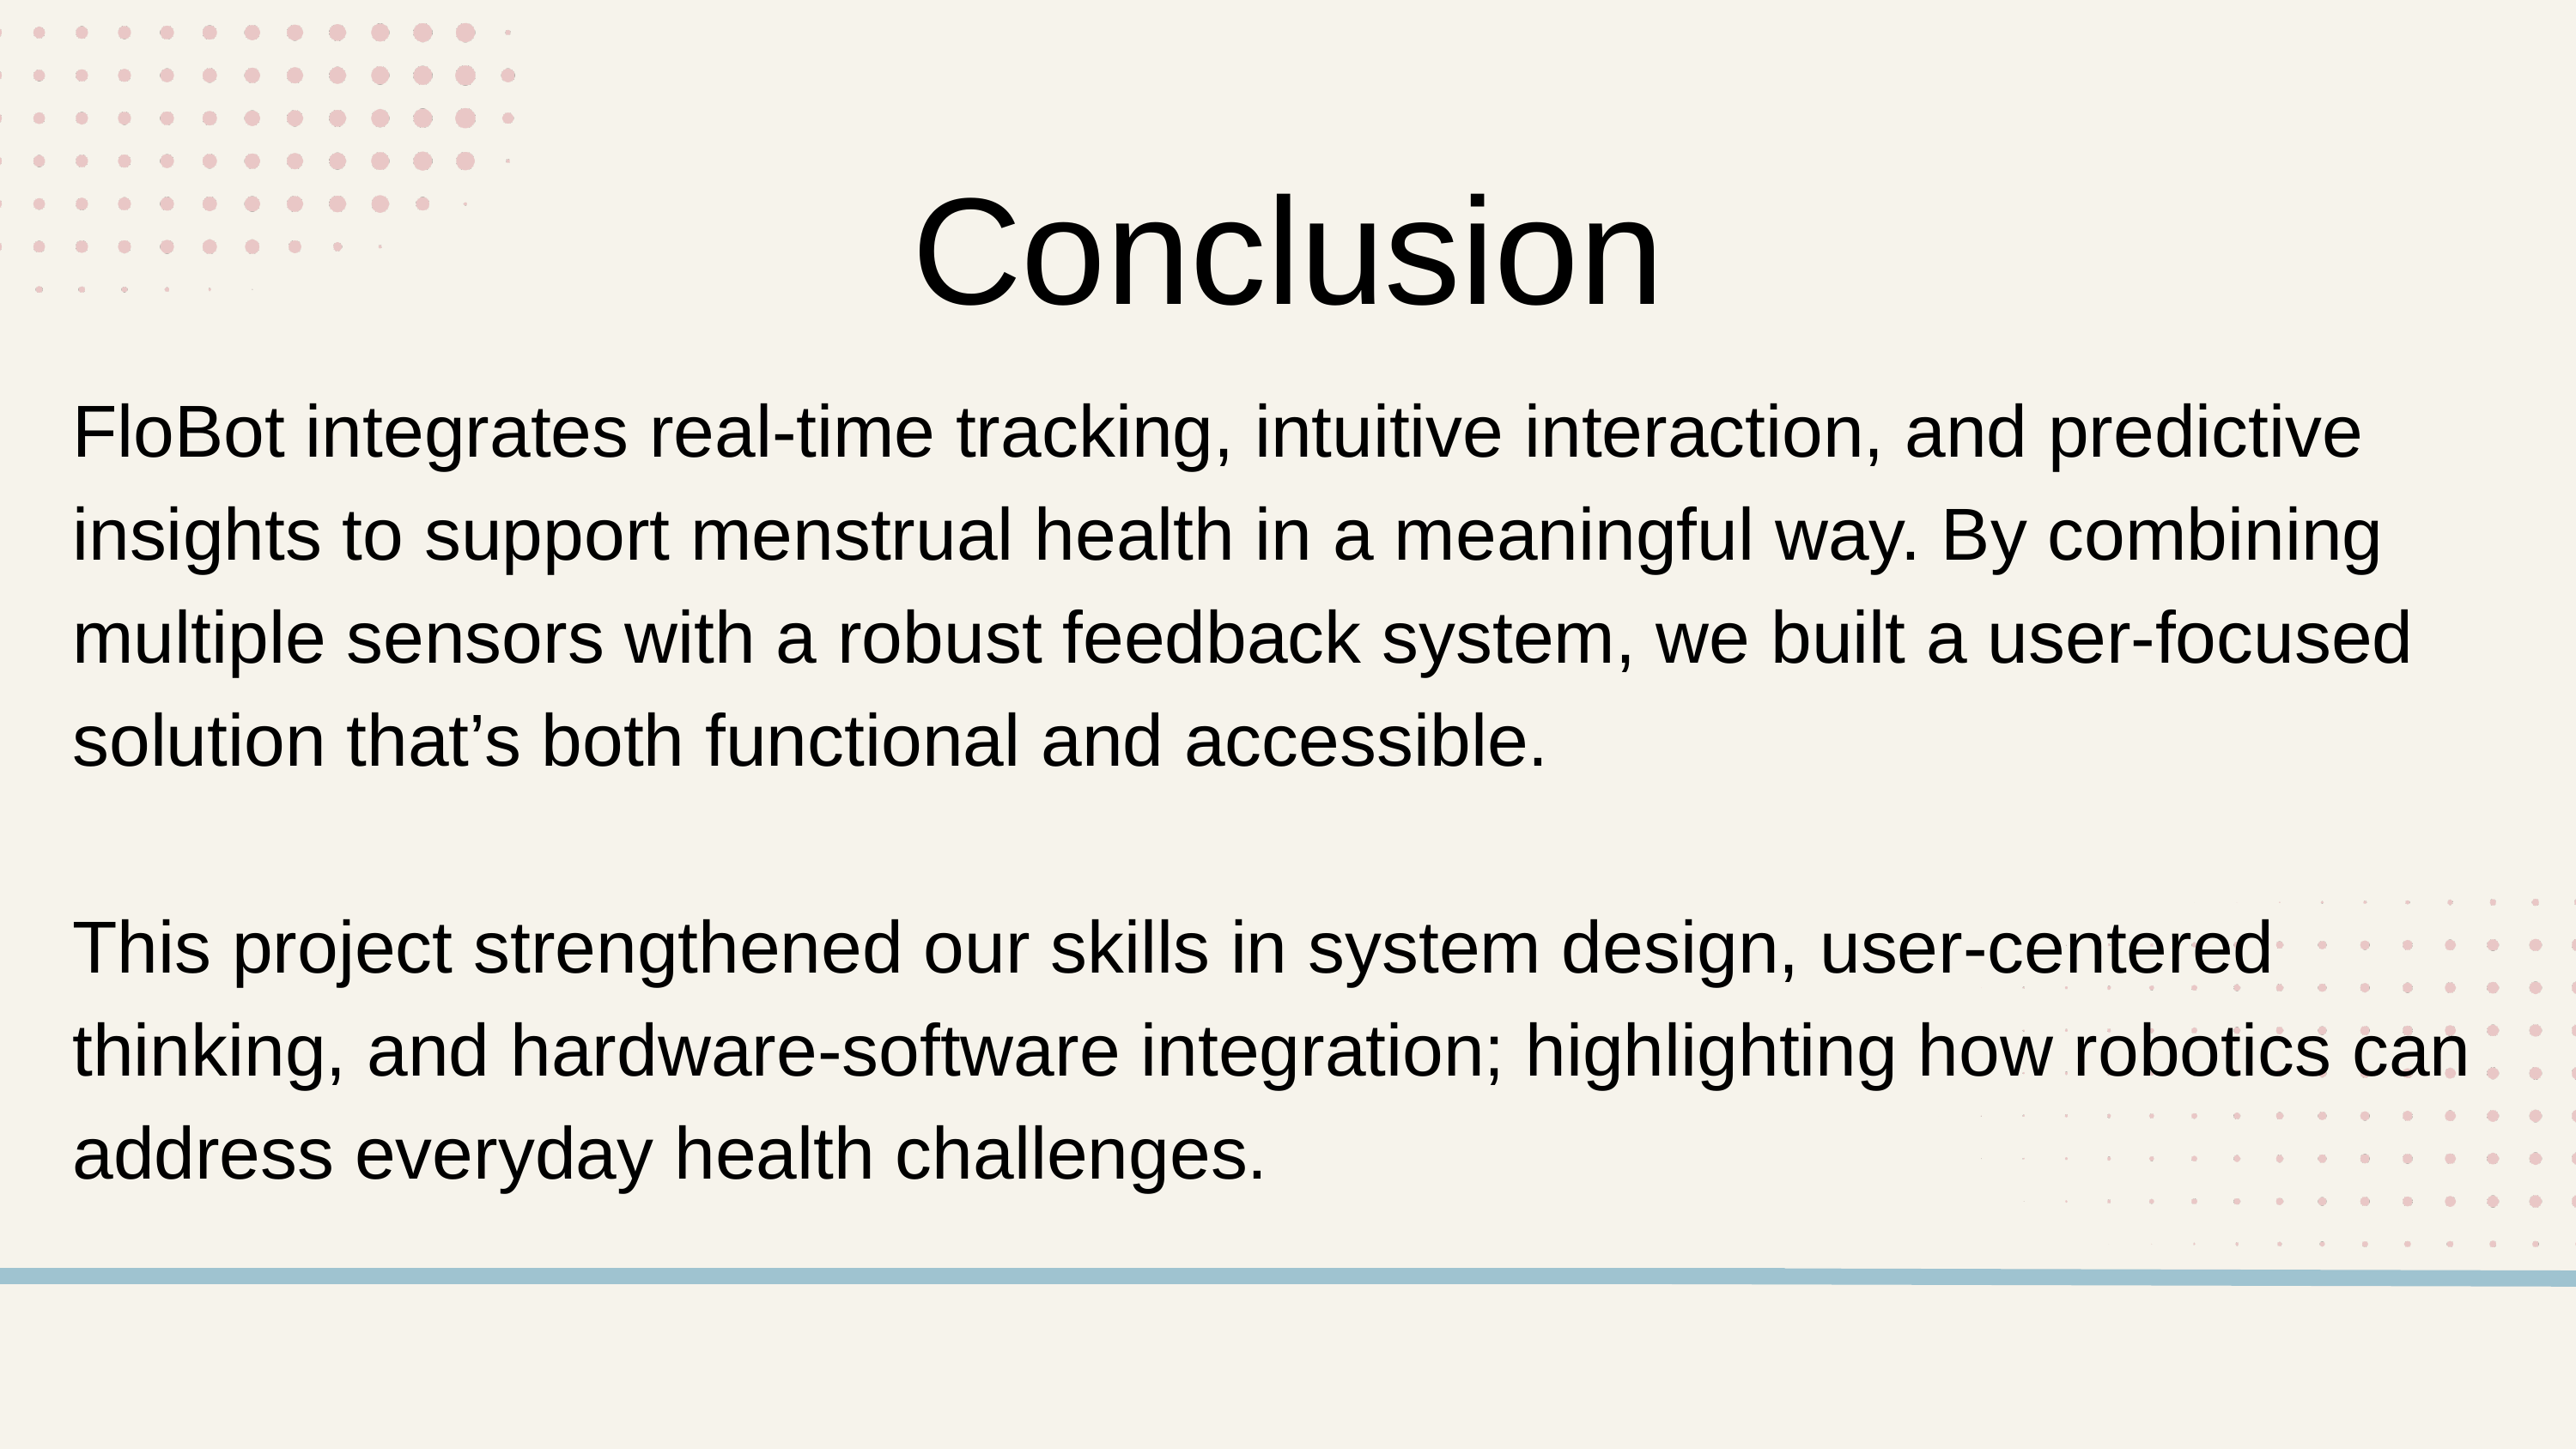

Conclusion
FloBot integrates real-time tracking, intuitive interaction, and predictive insights to support menstrual health in a meaningful way. By combining multiple sensors with a robust feedback system, we built a user-focused solution that’s both functional and accessible.

This project strengthened our skills in system design, user-centered thinking, and hardware-software integration; highlighting how robotics can address everyday health challenges.